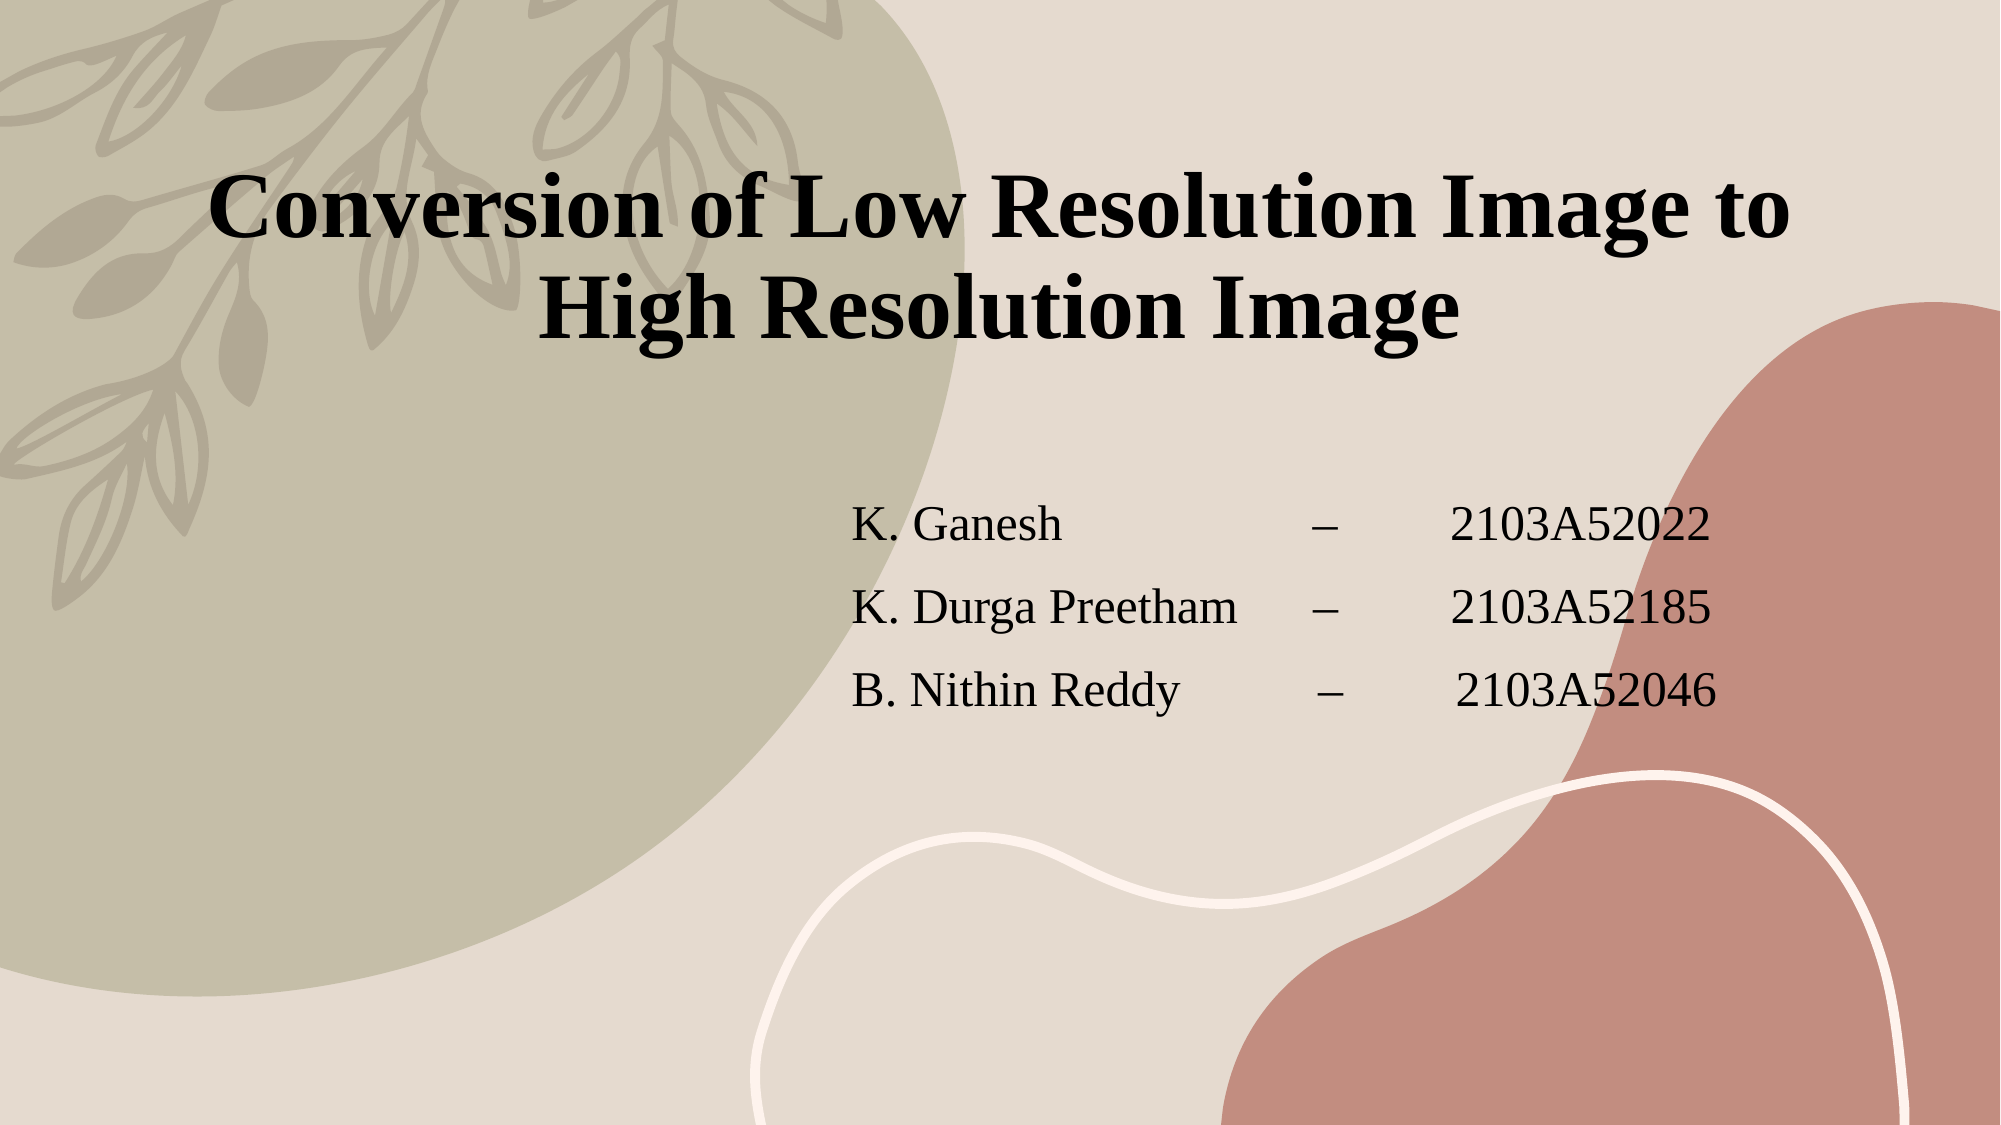

# Conversion of Low Resolution Image to High Resolution Image
| K. Ganesh – 2103A52022 K. Durga Preetham – 2103A52185 B. Nithin Reddy – 2103A52046 |
| --- |